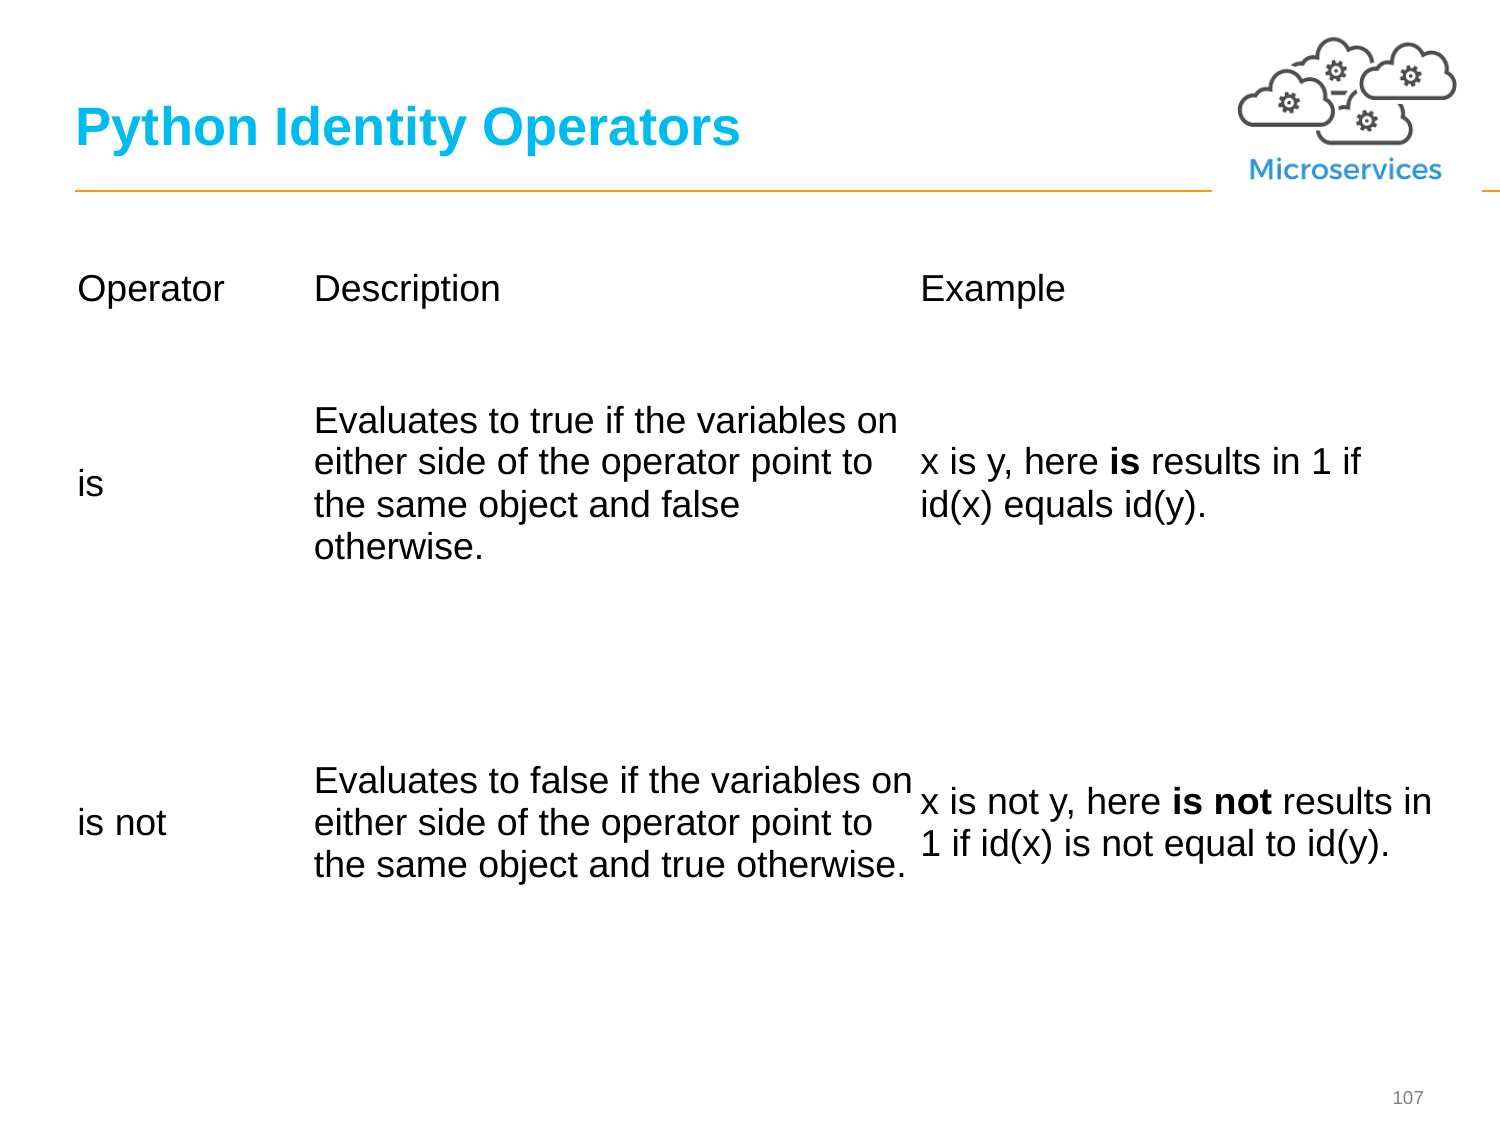

107
# Python Identity Operators
| Operator | Description | Example |
| --- | --- | --- |
| is | Evaluates to true if the variables on either side of the operator point to the same object and false otherwise. | x is y, here is results in 1 if id(x) equals id(y). |
| is not | Evaluates to false if the variables on either side of the operator point to the same object and true otherwise. | x is not y, here is not results in 1 if id(x) is not equal to id(y). |